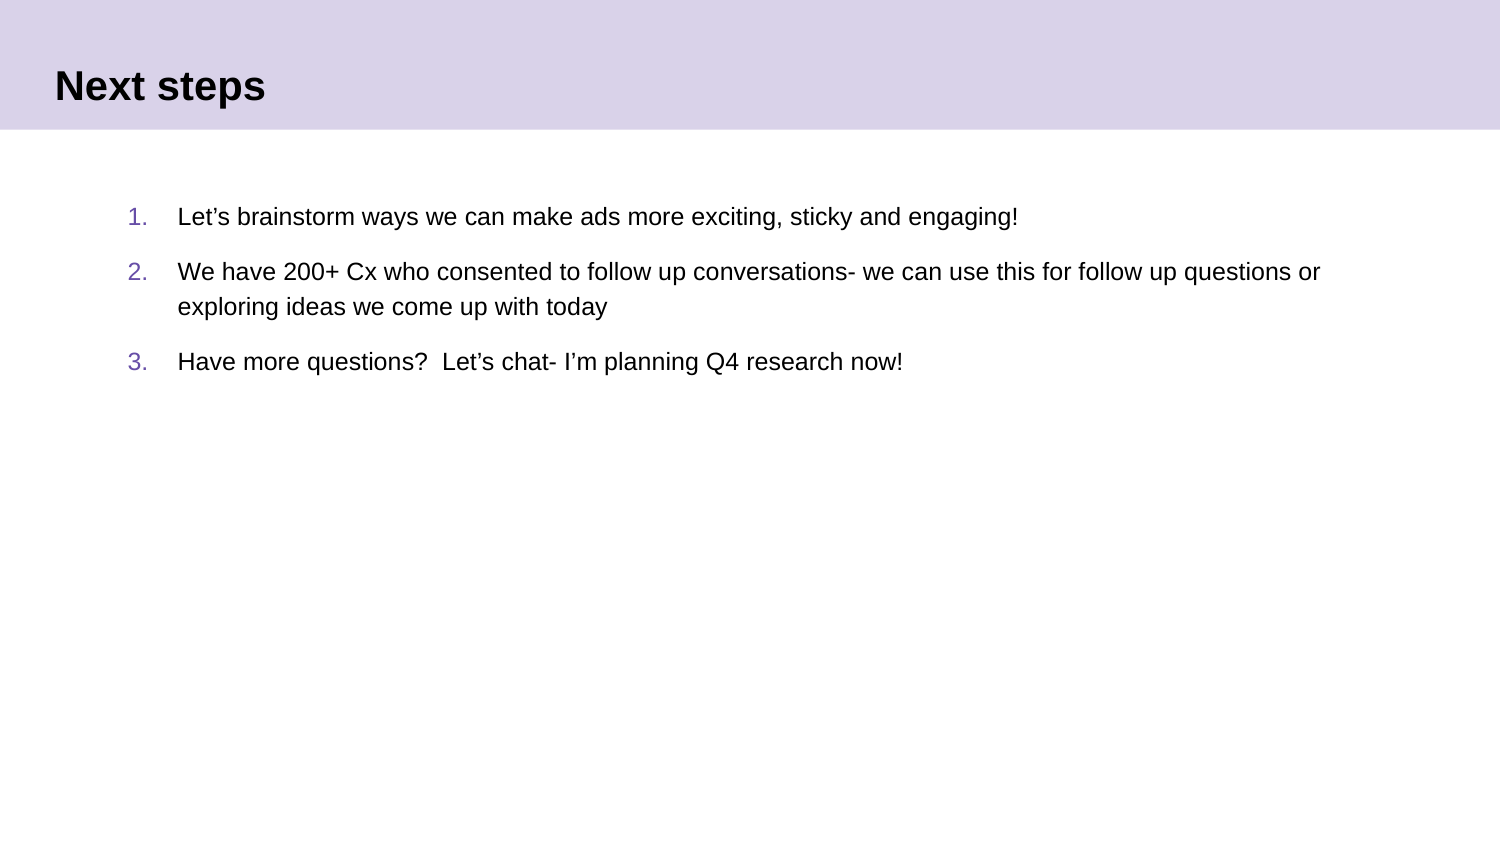

Next steps

Let’s brainstorm ways we can make ads more exciting, sticky and engaging!
We have 200+ Cx who consented to follow up conversations- we can use this for follow up questions or exploring ideas we come up with today
Have more questions?  Let’s chat- I’m planning Q4 research now!